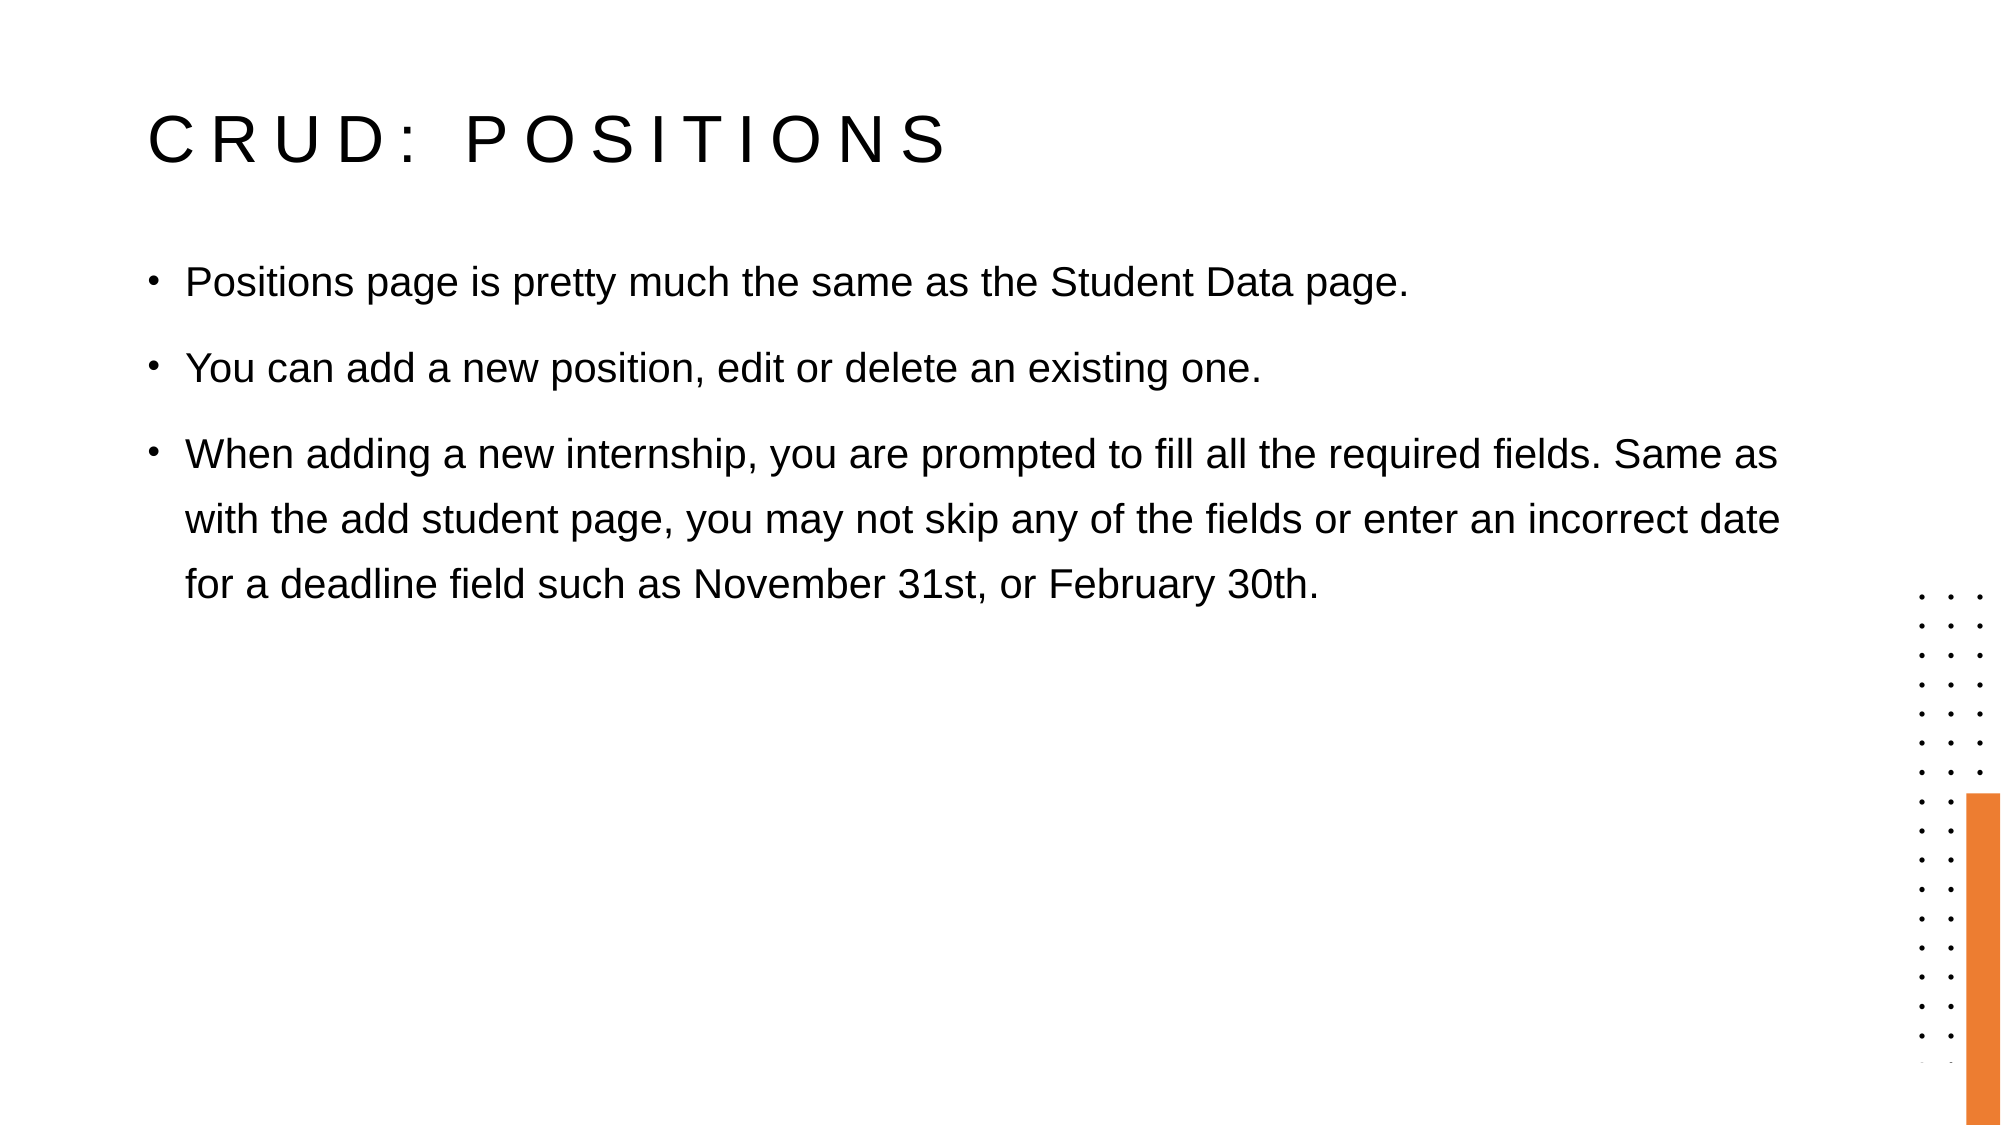

# CRUD: Positions
Positions page is pretty much the same as the Student Data page.
You can add a new position, edit or delete an existing one.
When adding a new internship, you are prompted to fill all the required fields. Same as with the add student page, you may not skip any of the fields or enter an incorrect date for a deadline field such as November 31st, or February 30th.